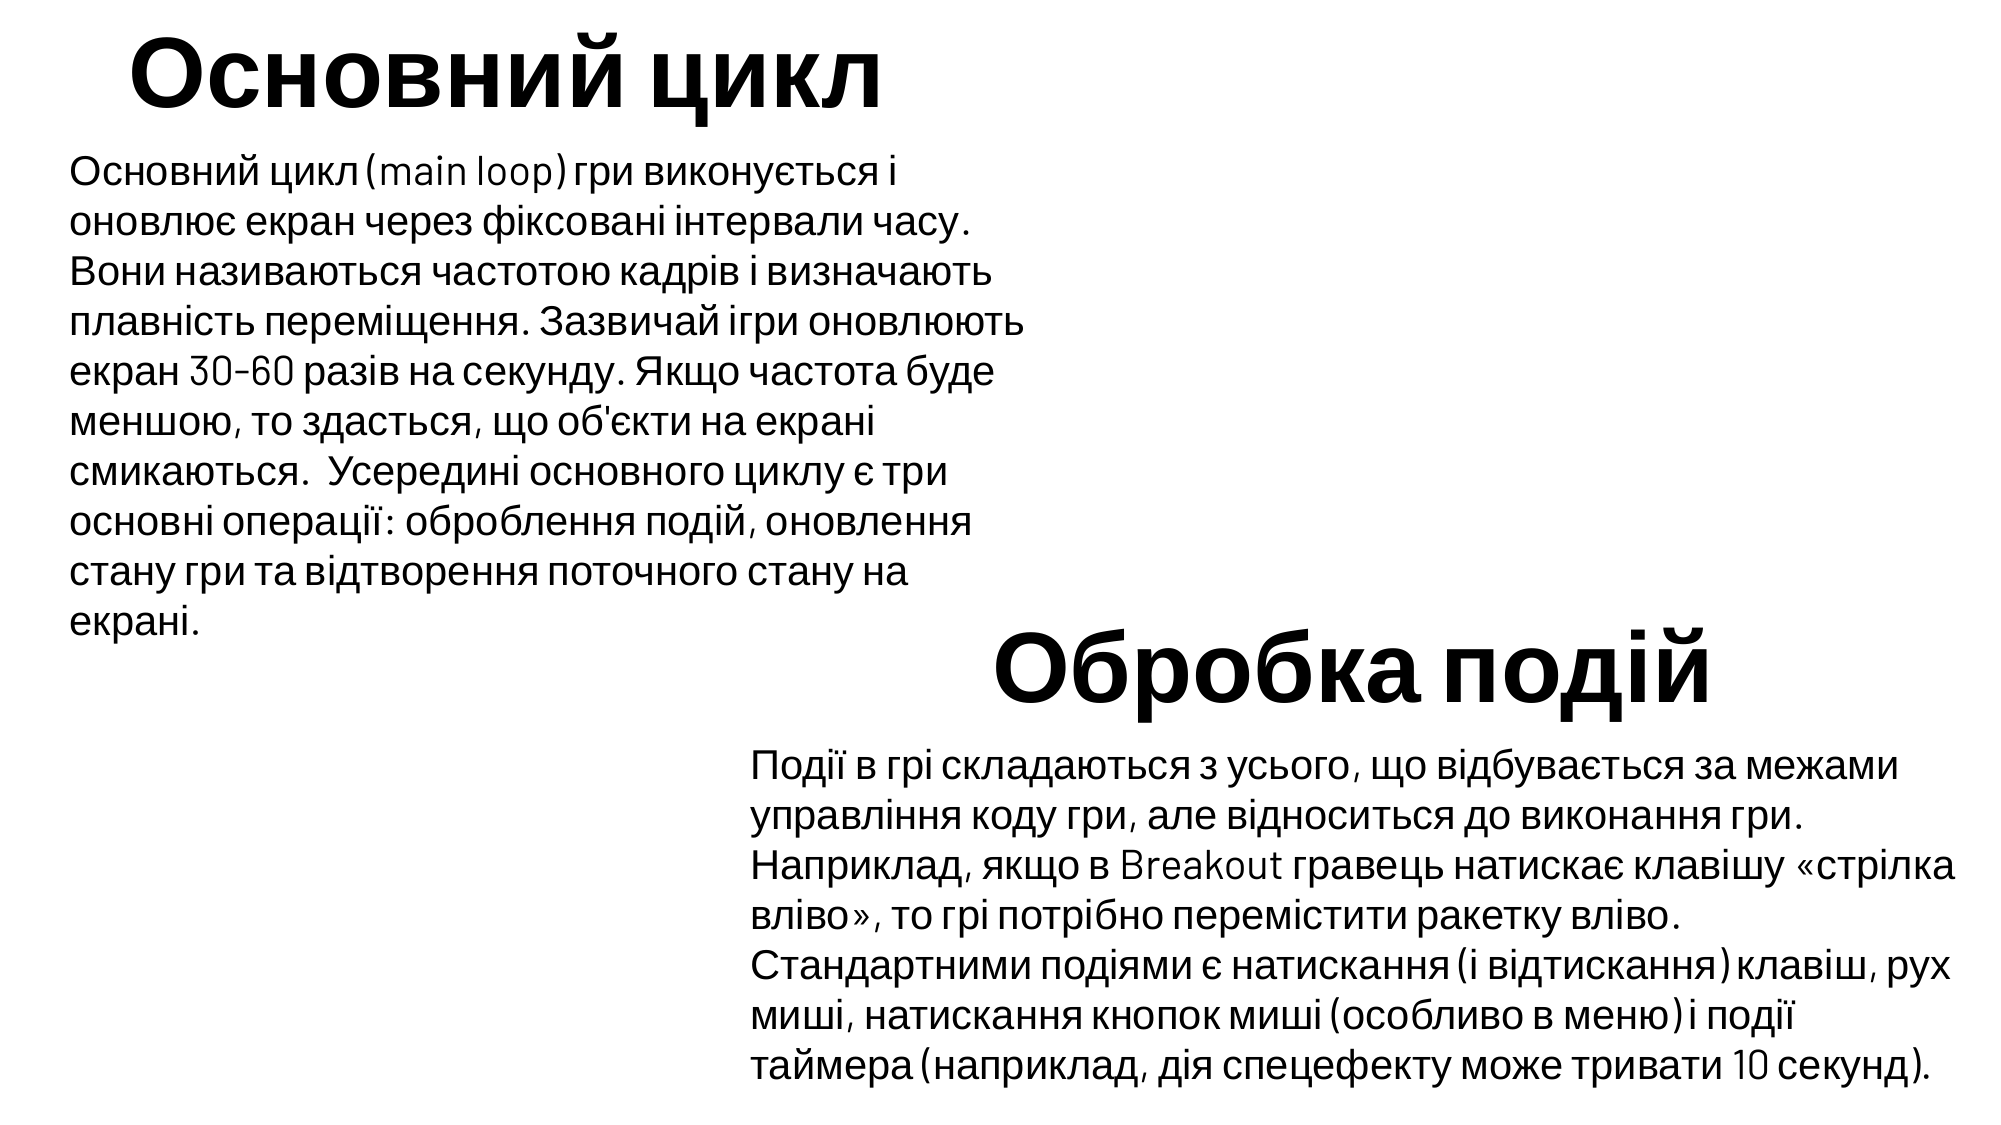

Основний цикл
Основний цикл (main loop) гри виконується і оновлює екран через фіксовані інтервали часу. Вони називаються частотою кадрів і визначають плавність переміщення. Зазвичай ігри оновлюють екран 30-60 разів на секунду. Якщо частота буде меншою, то здасться, що об'єкти на екрані смикаються.  Усередині основного циклу є три основні операції: оброблення подій, оновлення стану гри та відтворення поточного стану на екрані.
Обробка подій
Події в грі складаються з усього, що відбувається за межами управління коду гри, але відноситься до виконання гри. Наприклад, якщо в Breakout гравець натискає клавішу «стрілка вліво», то грі потрібно перемістити ракетку вліво. Стандартними подіями є натискання (і відтискання) клавіш, рух миші, натискання кнопок миші (особливо в меню) і події таймера (наприклад, дія спецефекту може тривати 10 секунд).